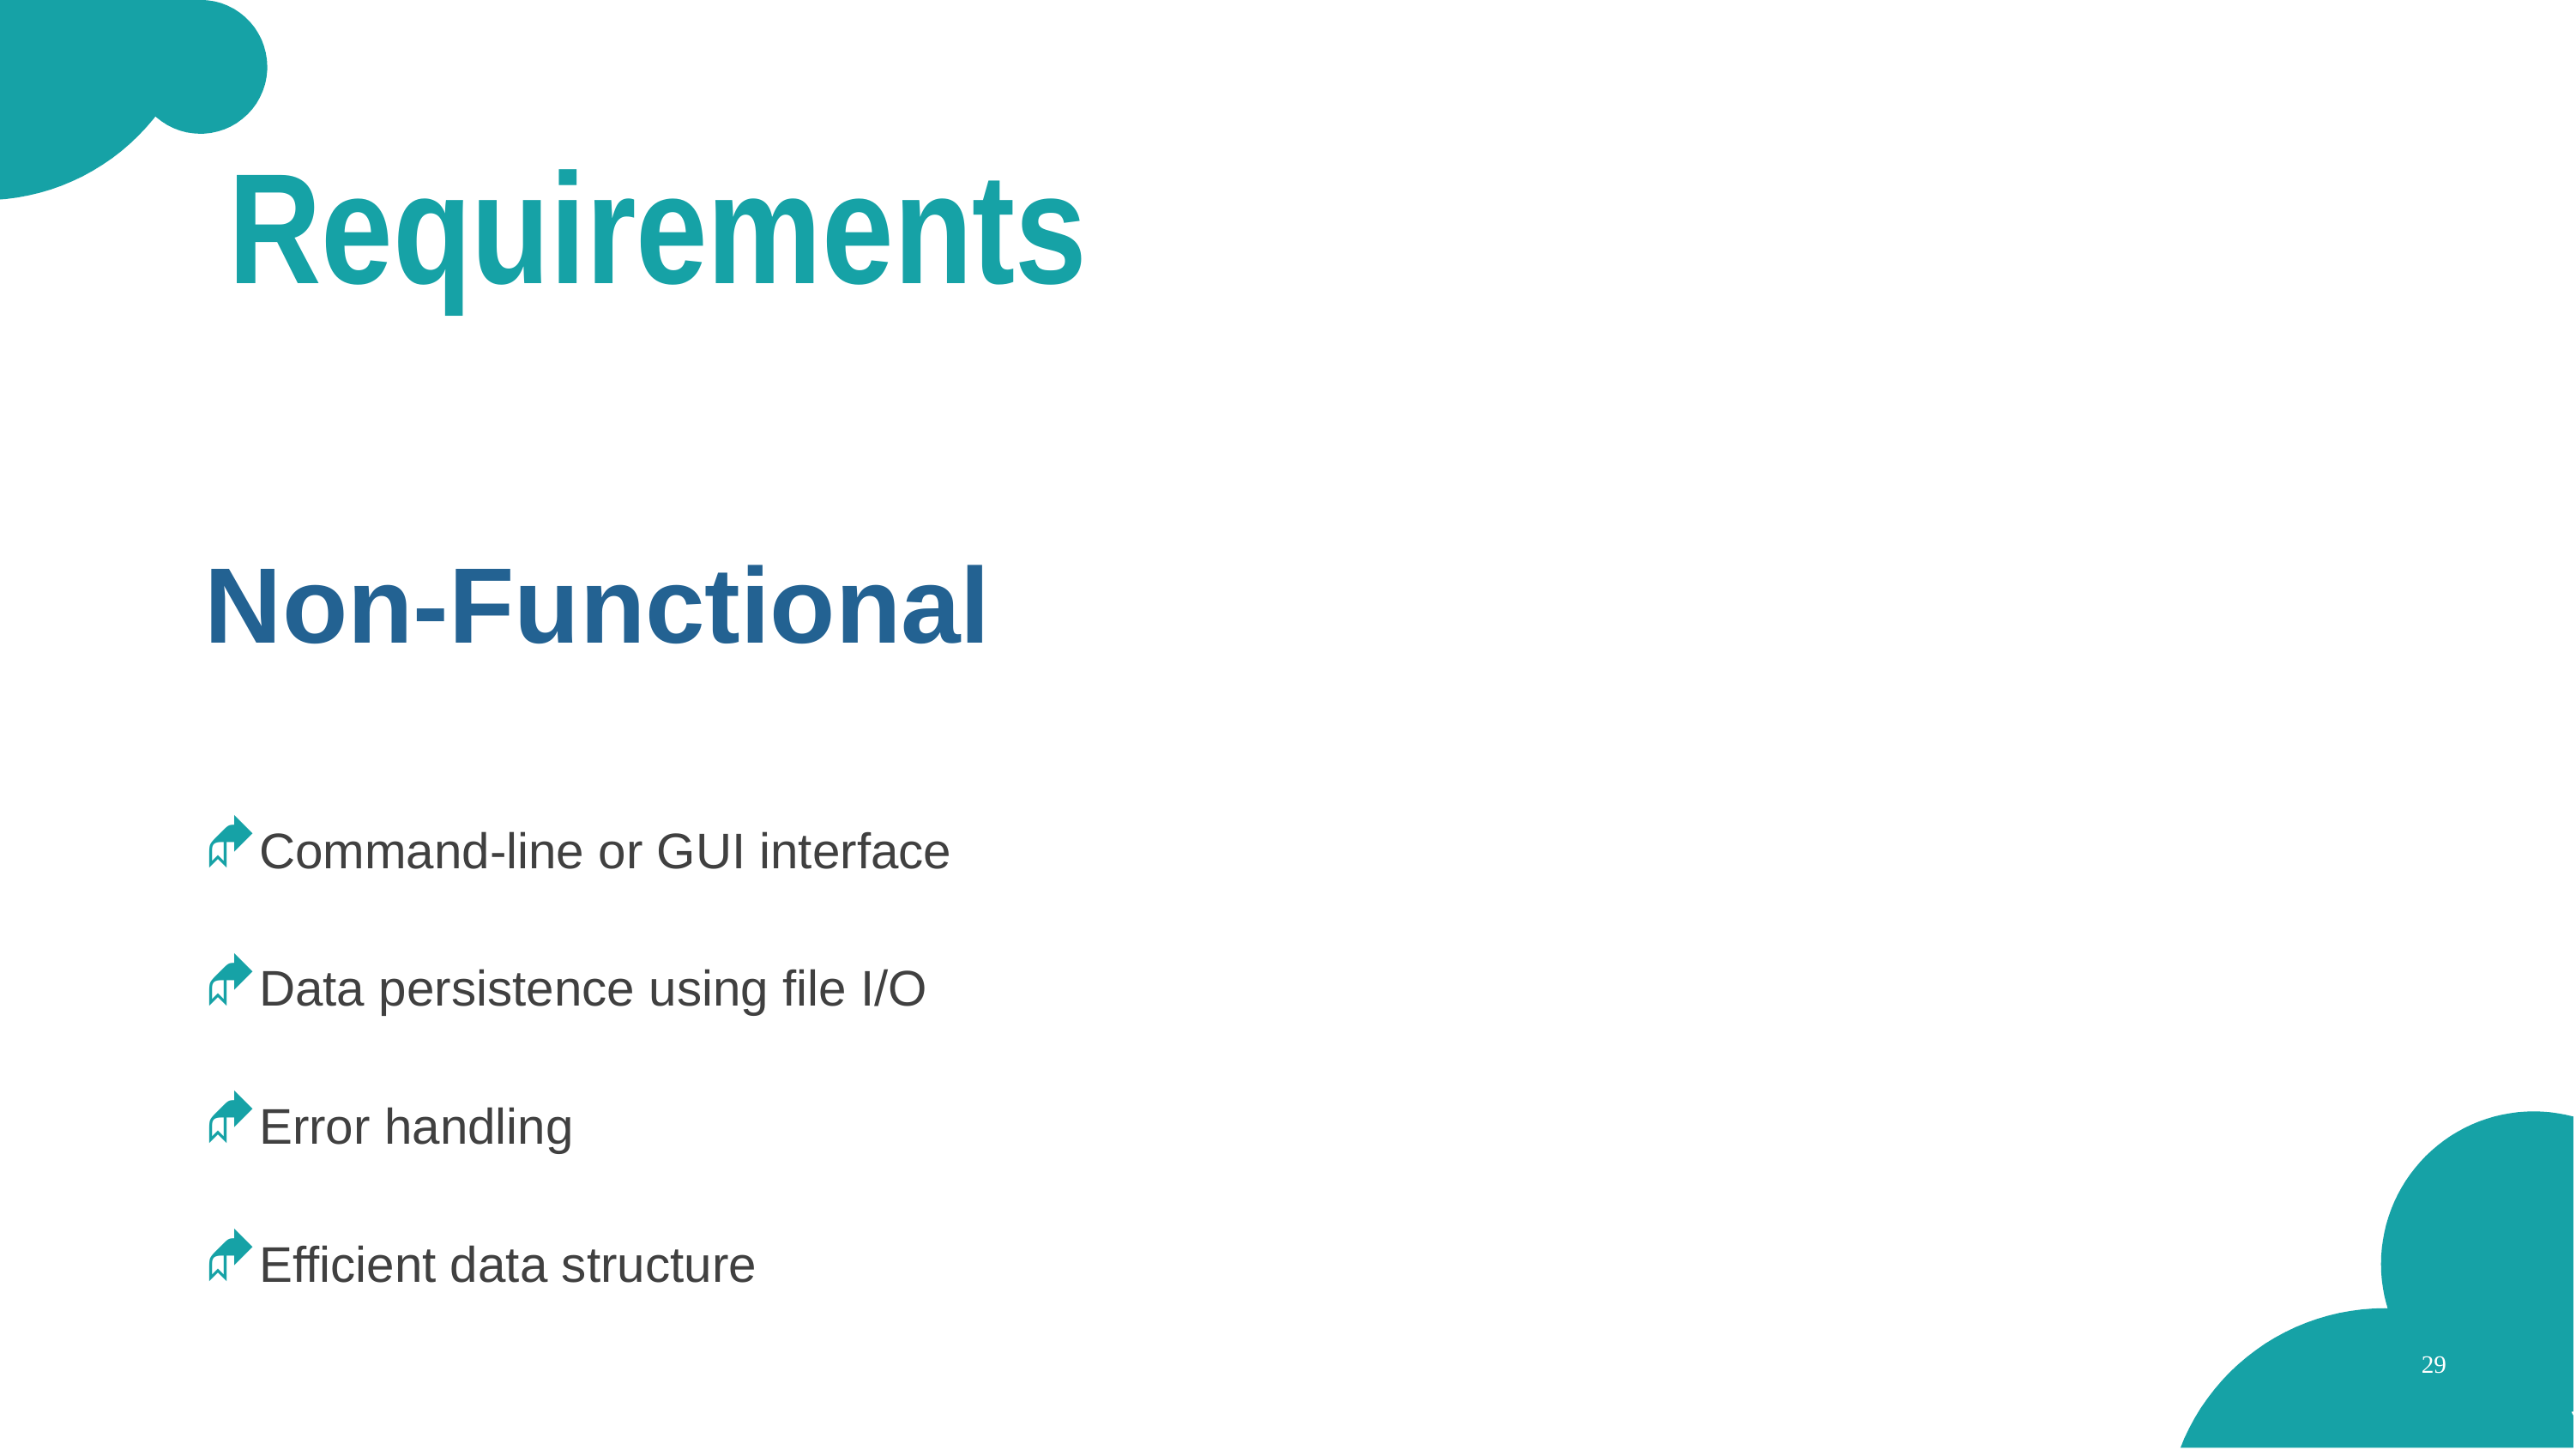

# Requirements
Non-Functional
Command-line or GUI interface
Data persistence using file I/O
Error handling
Efficient data structure

29